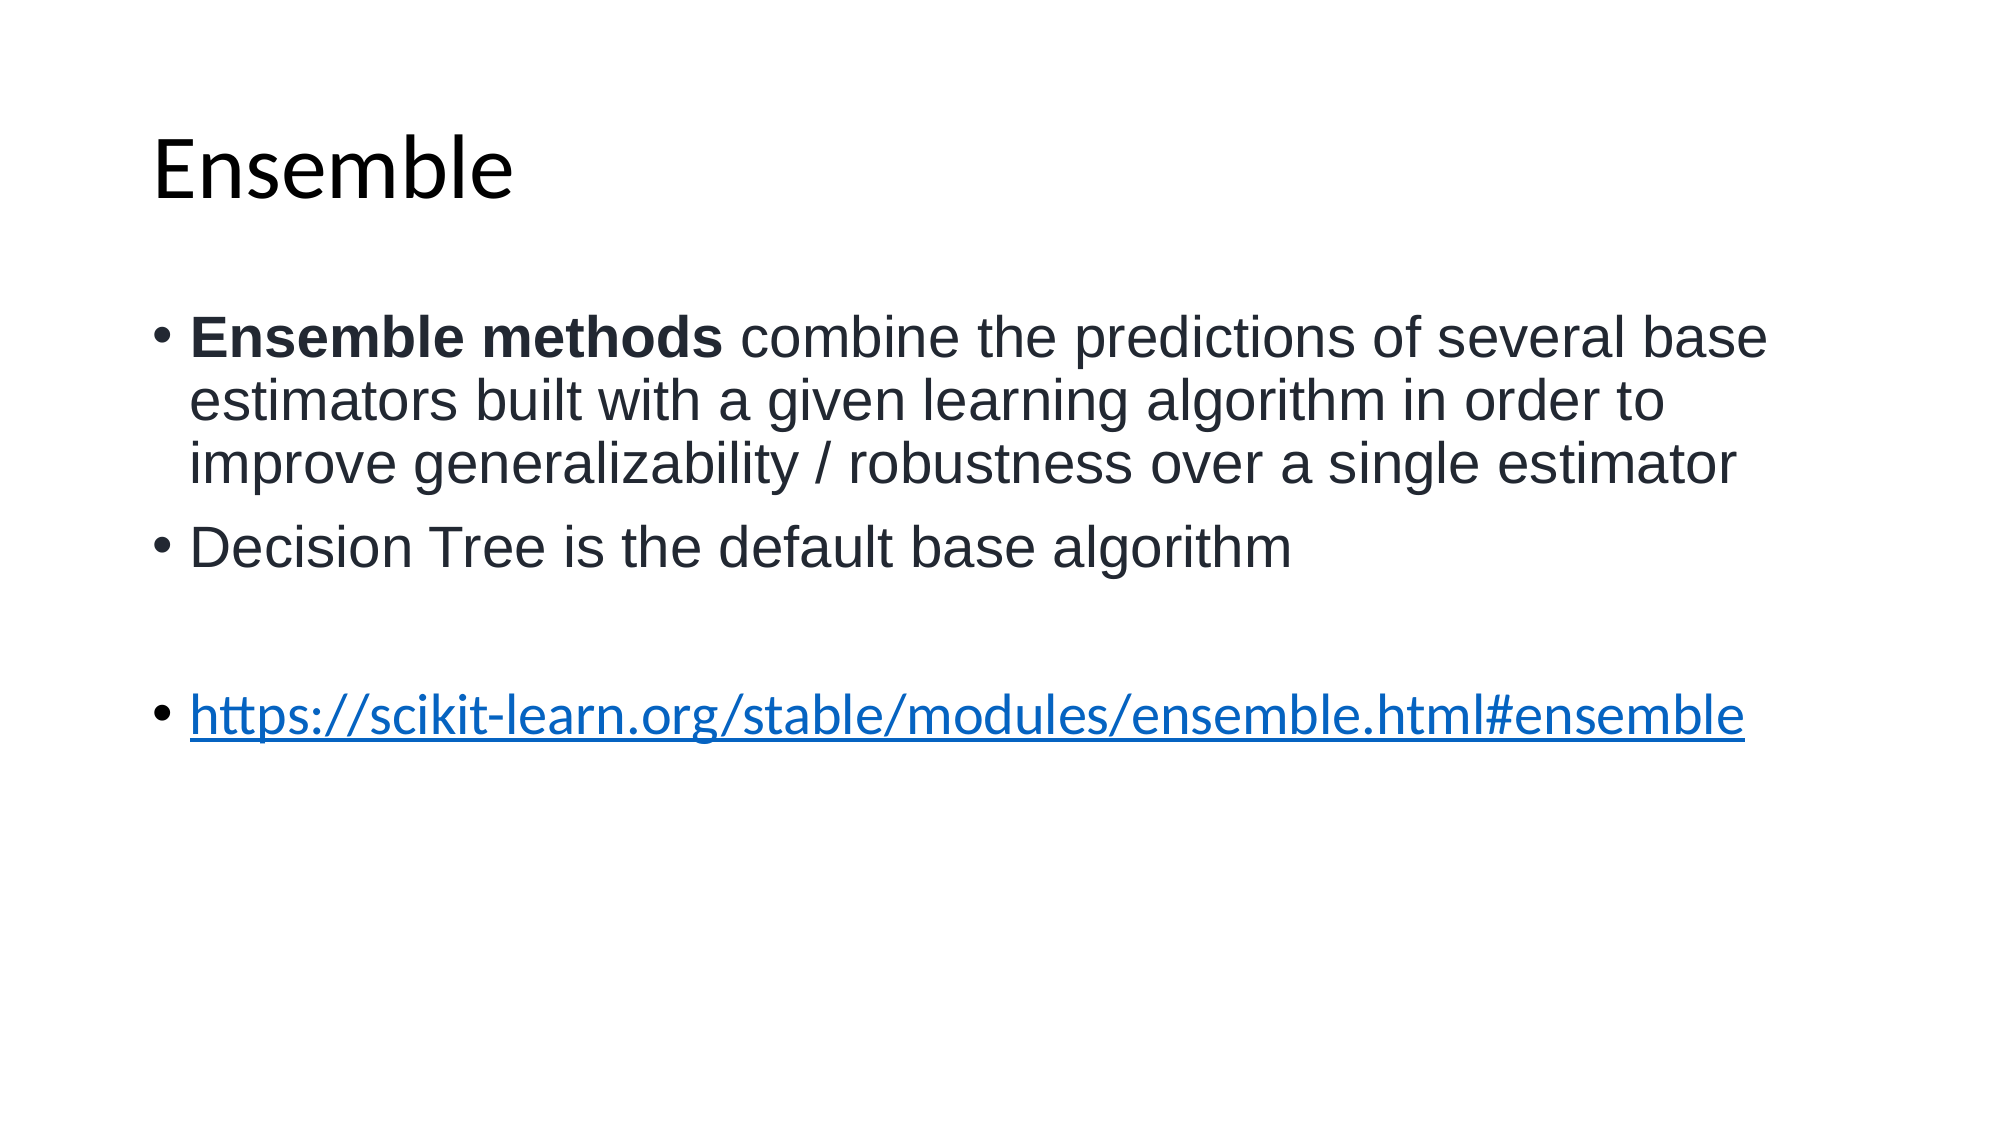

# Ensemble
Ensemble methods combine the predictions of several base estimators built with a given learning algorithm in order to improve generalizability / robustness over a single estimator
Decision Tree is the default base algorithm

https://scikit-learn.org/stable/modules/ensemble.html#ensemble